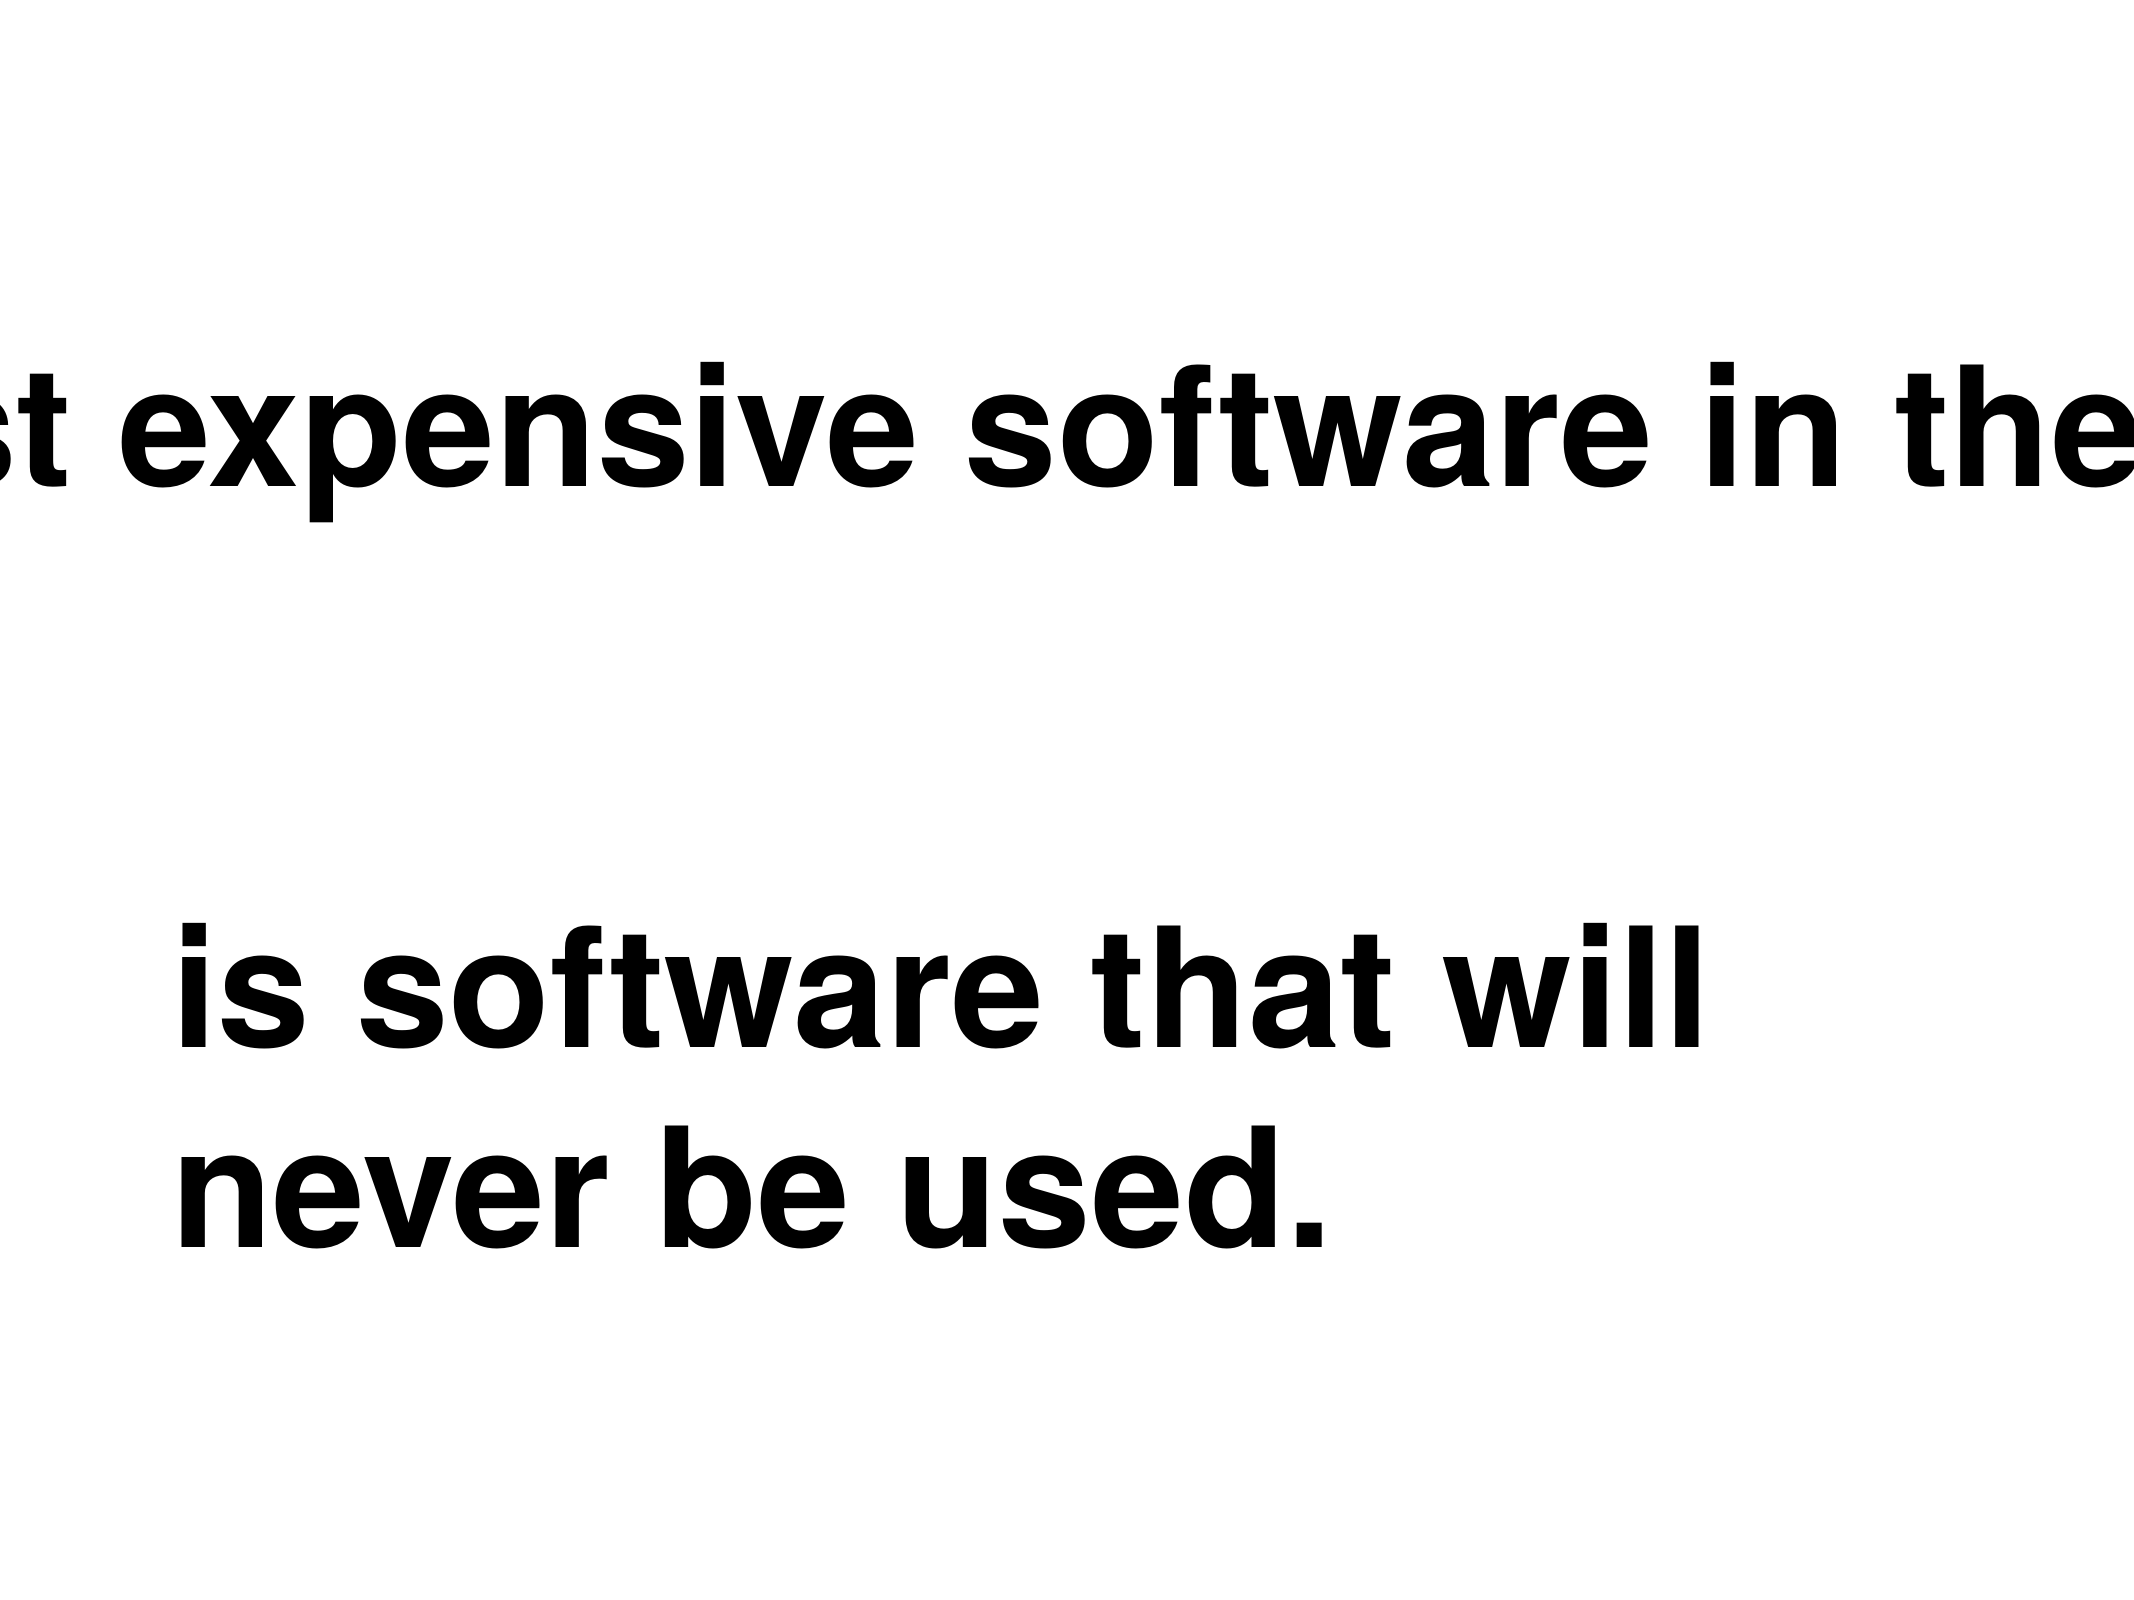

The most expensive software in the world
is software that will
never be used.